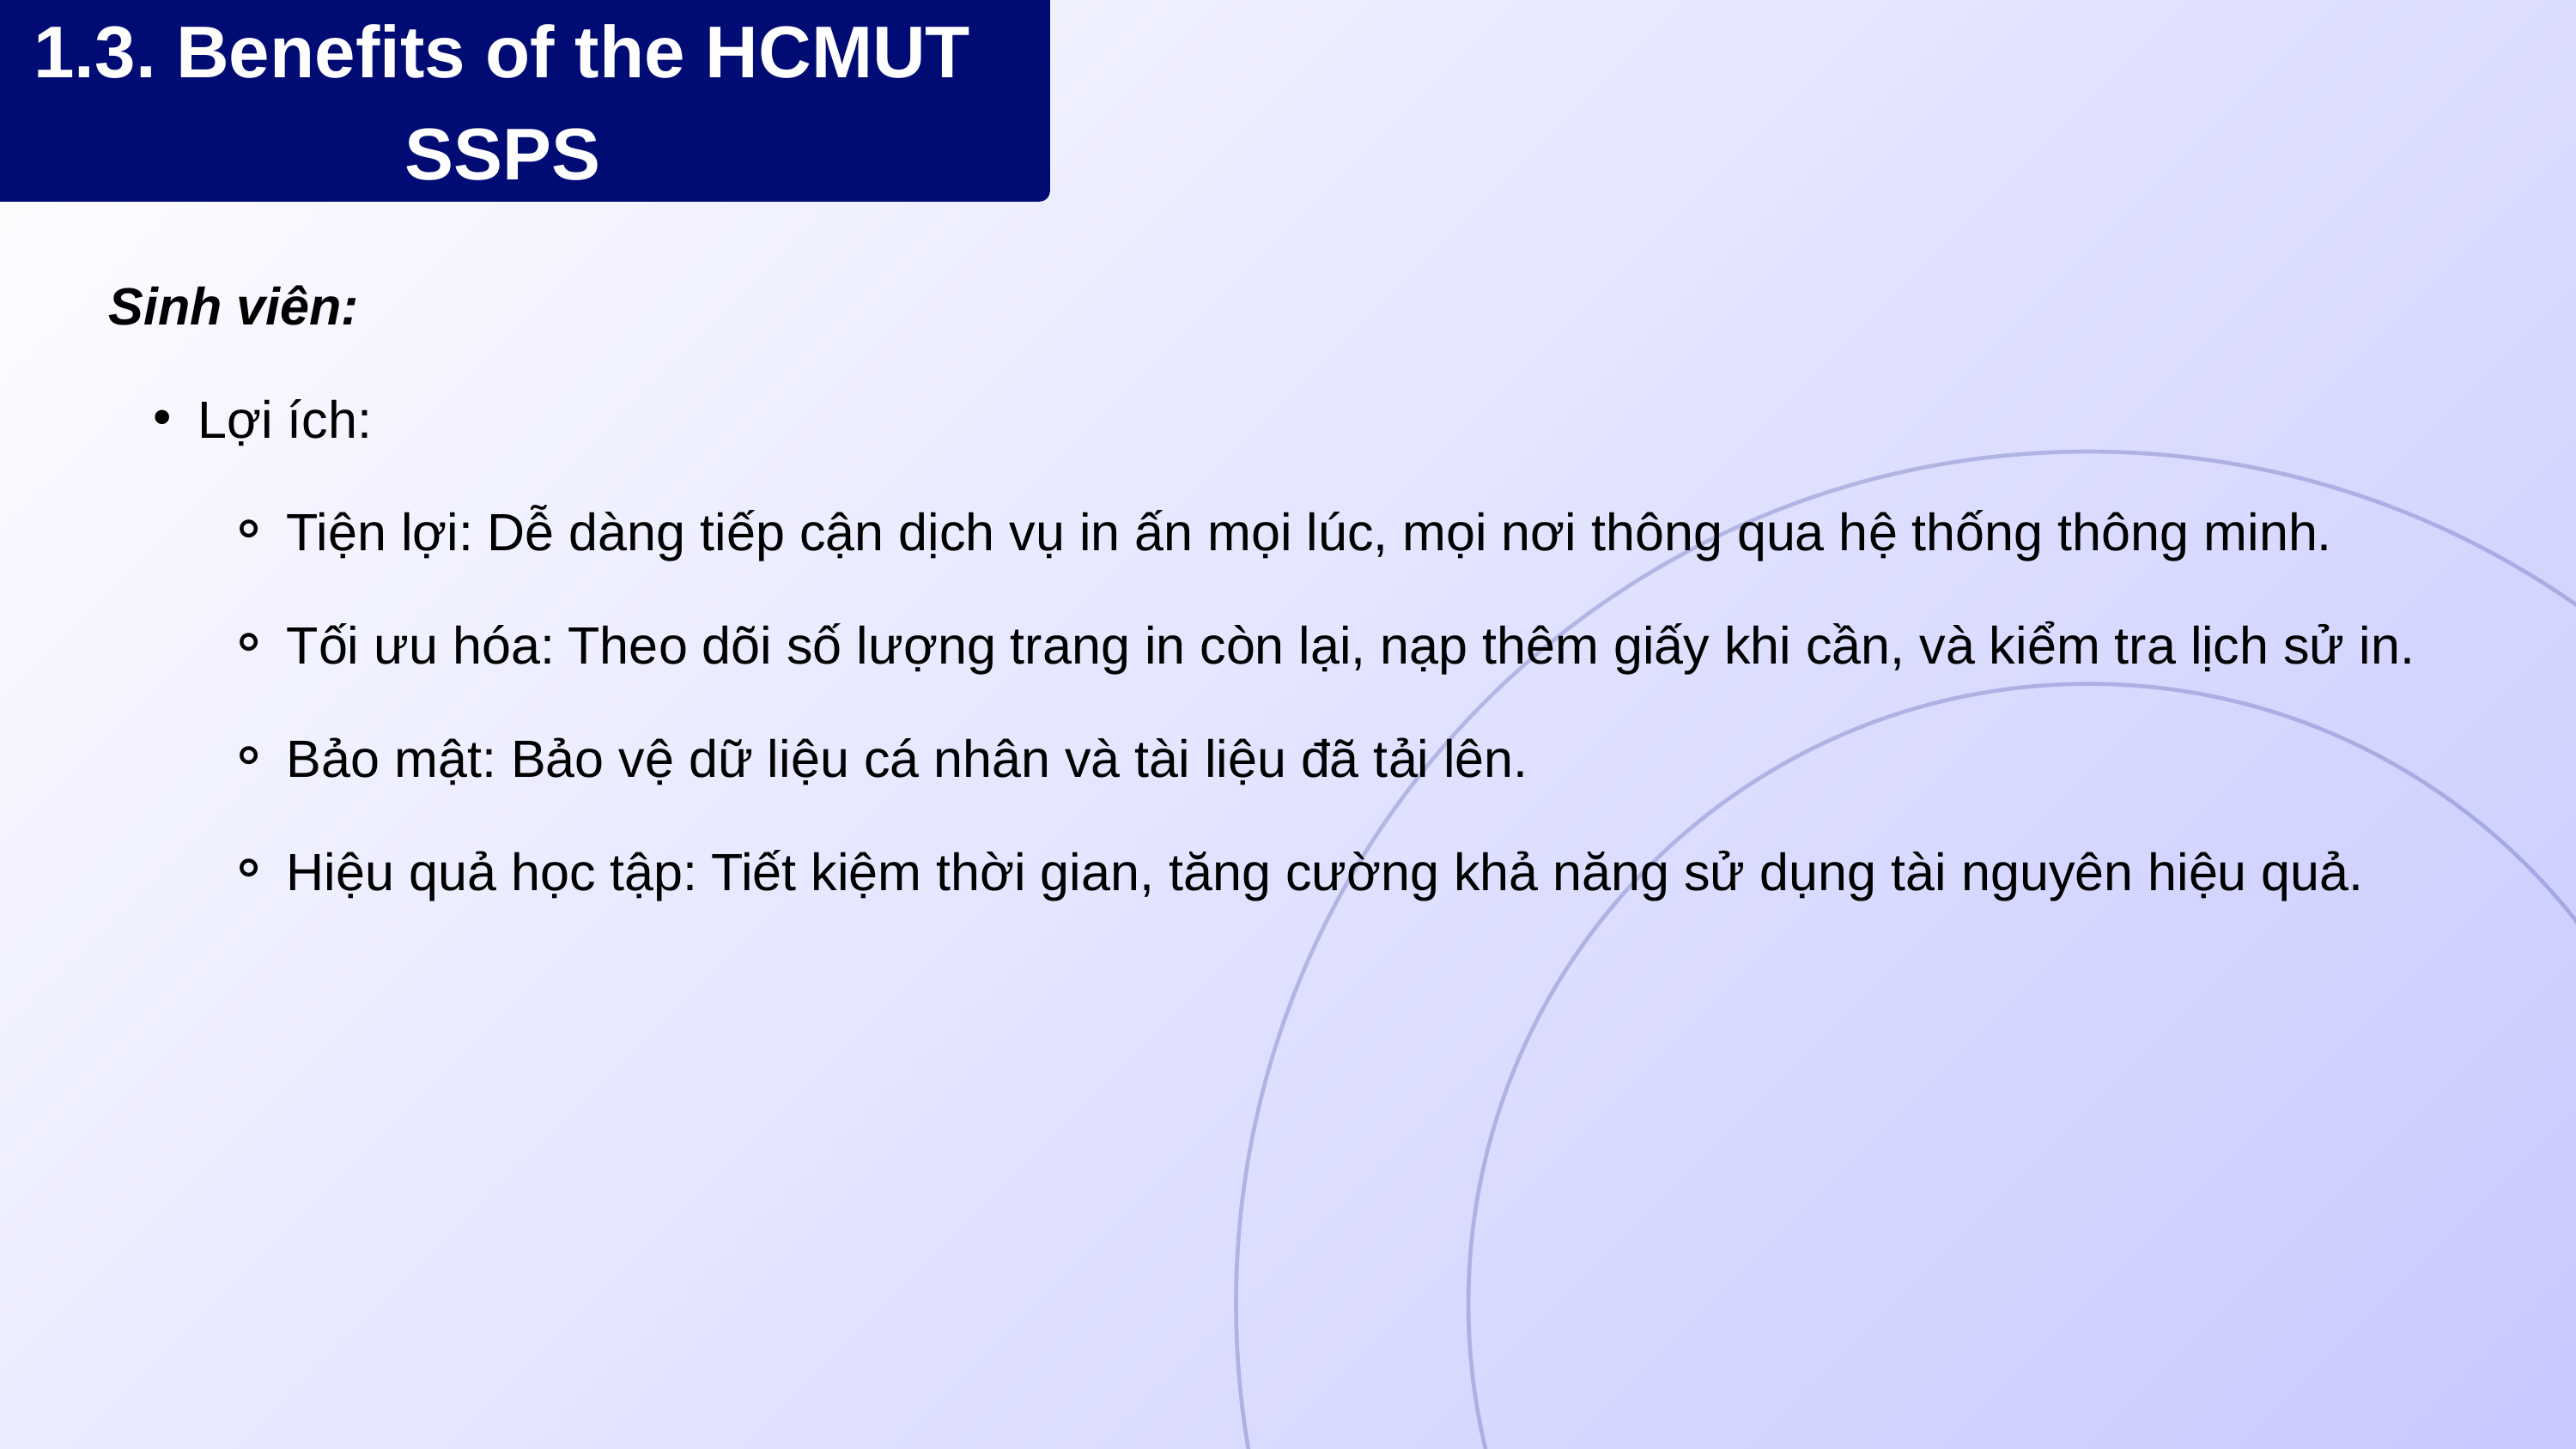

1.3. Benefits of the HCMUT  SSPS
Sinh viên:
Lợi ích:
Tiện lợi: Dễ dàng tiếp cận dịch vụ in ấn mọi lúc, mọi nơi thông qua hệ thống thông minh.
Tối ưu hóa: Theo dõi số lượng trang in còn lại, nạp thêm giấy khi cần, và kiểm tra lịch sử in.
Bảo mật: Bảo vệ dữ liệu cá nhân và tài liệu đã tải lên.
Hiệu quả học tập: Tiết kiệm thời gian, tăng cường khả năng sử dụng tài nguyên hiệu quả.